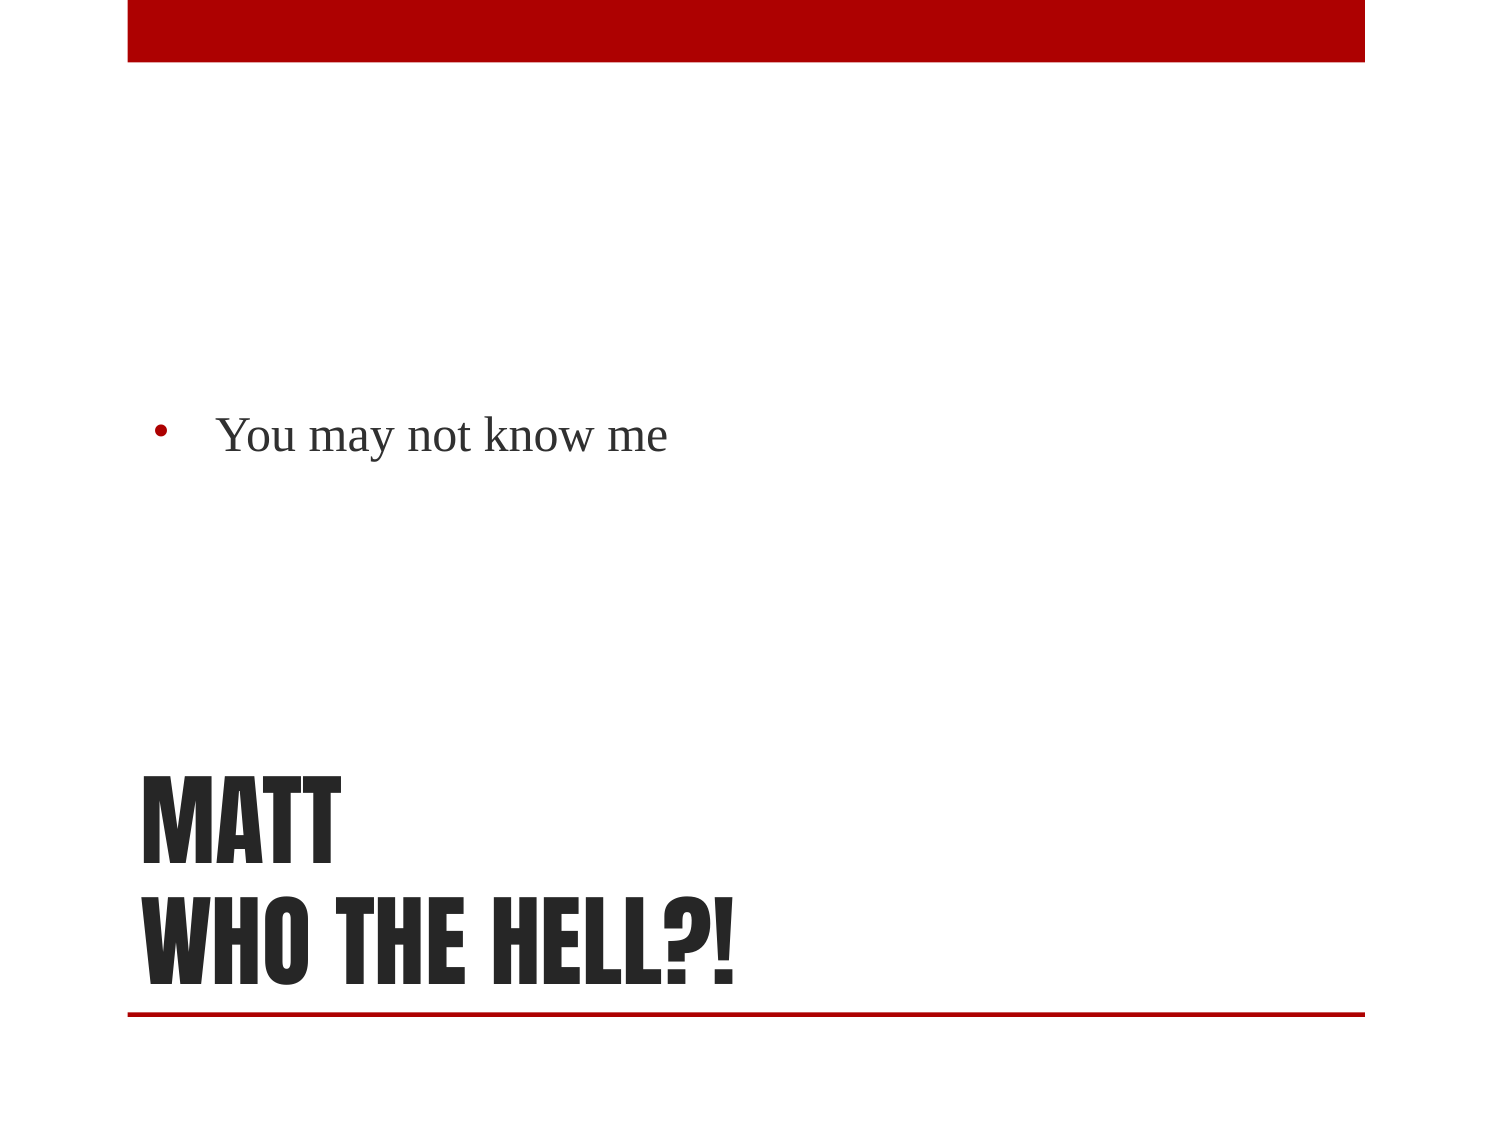

You may not know me
# MATT
WHO THE HELL?!